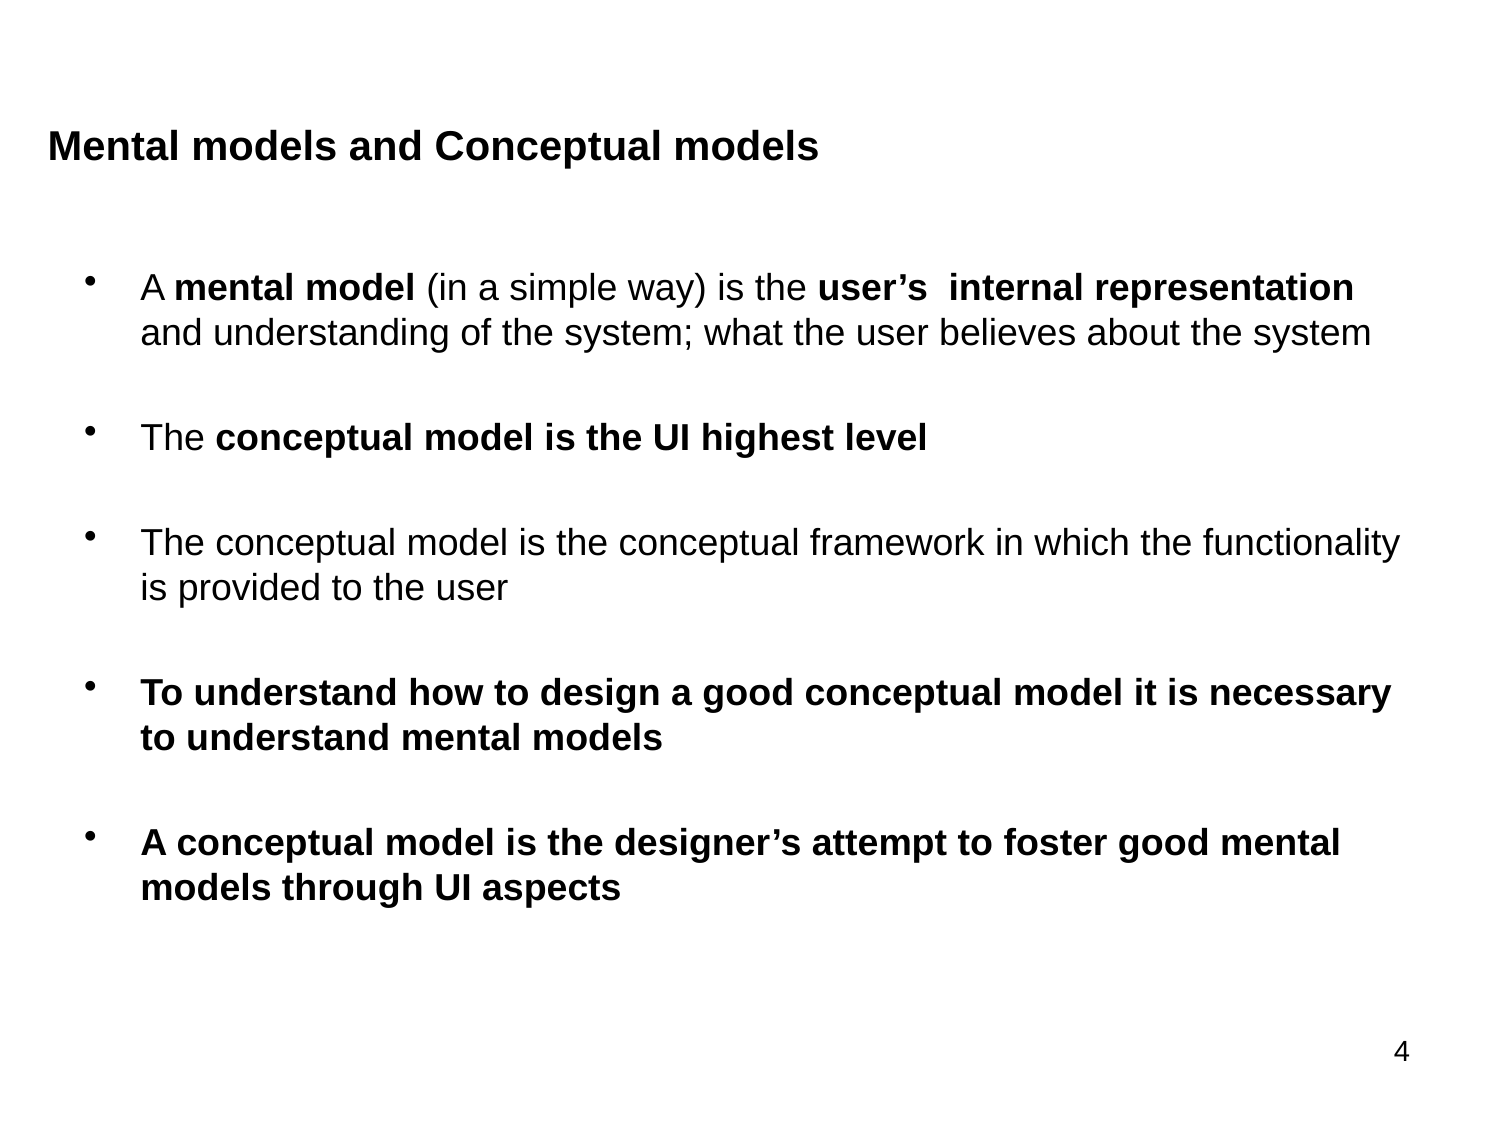

Mental models and Conceptual models
A mental model (in a simple way) is the user’s  internal representation and understanding of the system; what the user believes about the system

The conceptual model is the UI highest level

The conceptual model is the conceptual framework in which the functionality is provided to the user

To understand how to design a good conceptual model it is necessary to understand mental models

A conceptual model is the designer’s attempt to foster good mental models through UI aspects

4